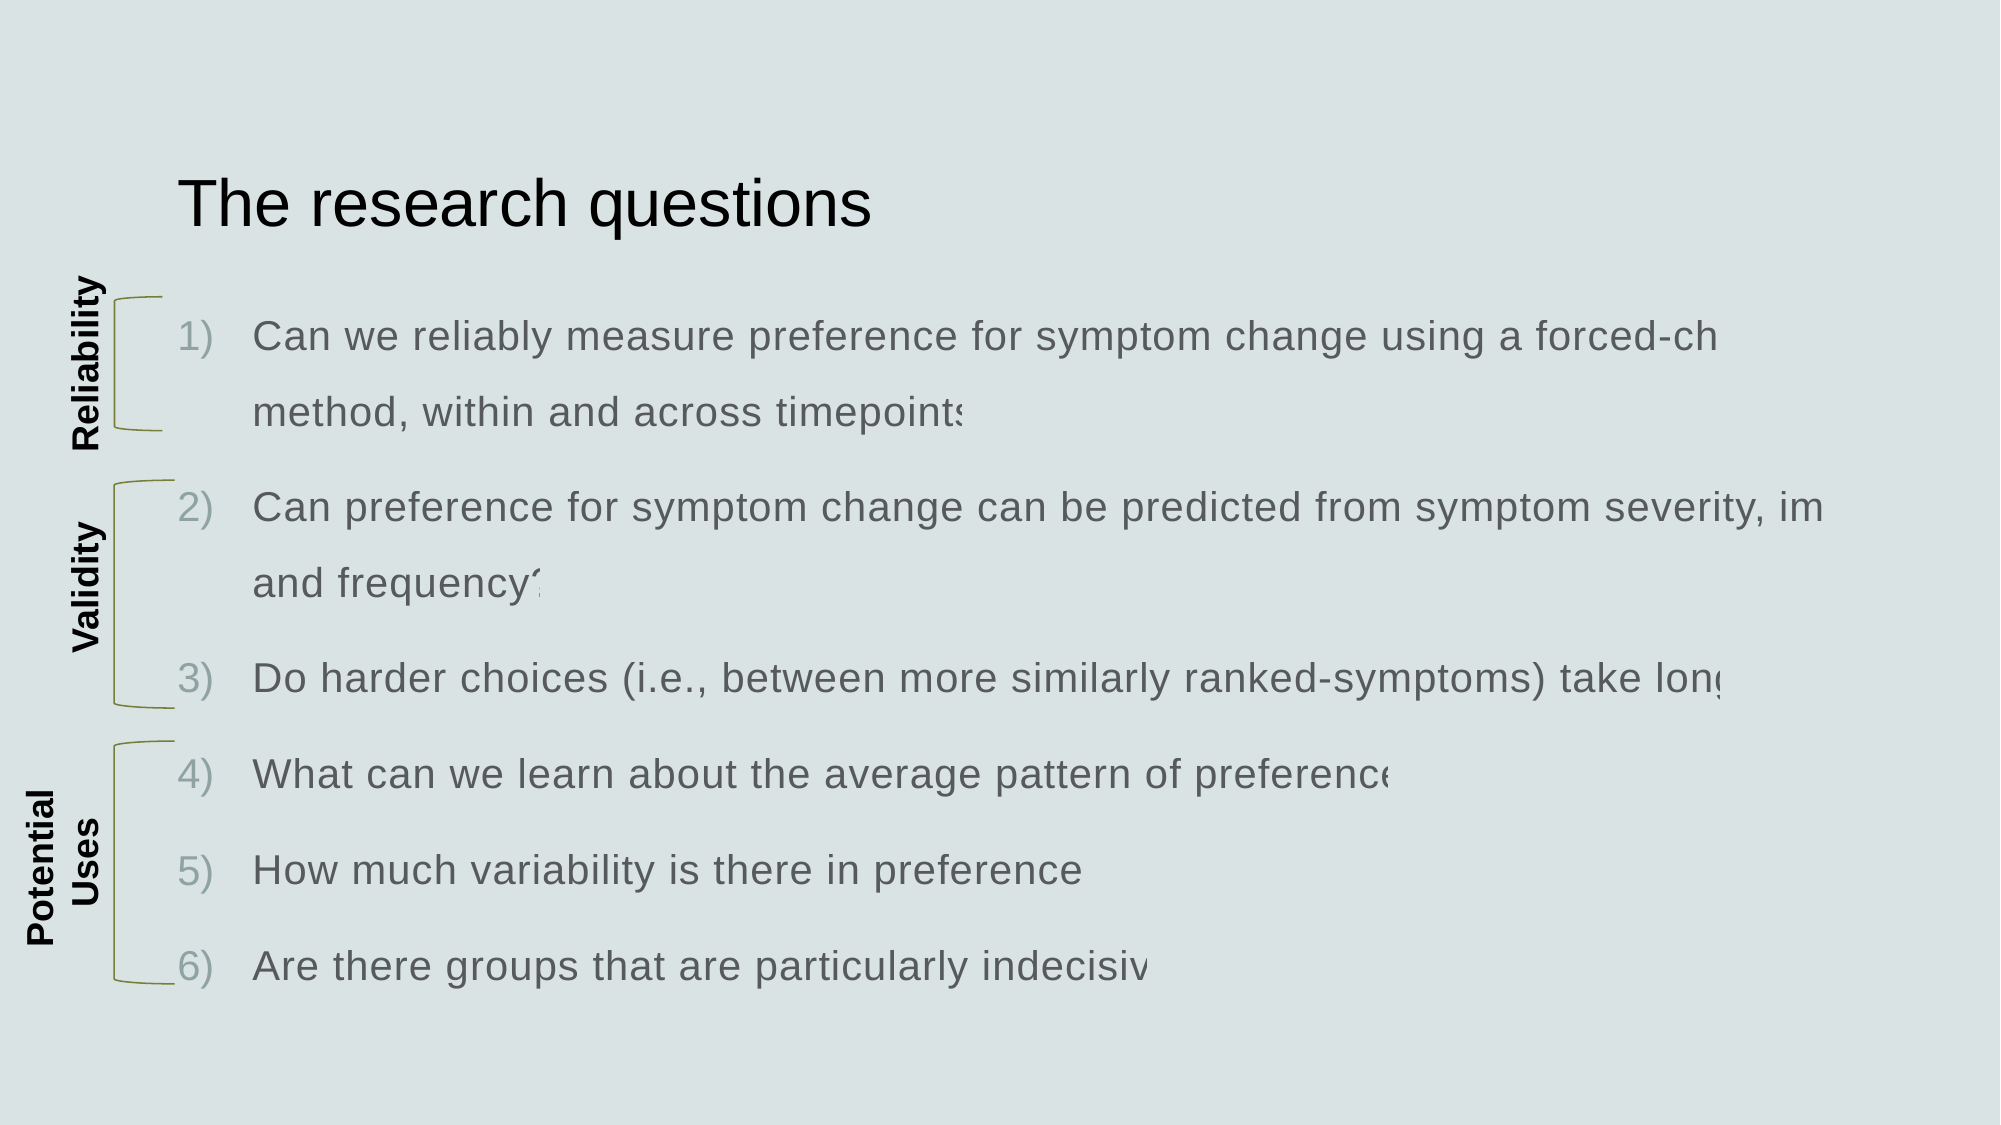

# The research questions
Can we reliably measure preference for symptom change using a forced-choice method, within and across timepoints?
Can preference for symptom change can be predicted from symptom severity, impact and frequency?
Do harder choices (i.e., between more similarly ranked-symptoms) take longer?
What can we learn about the average pattern of preferences?
How much variability is there in preferences?
Are there groups that are particularly indecisive?

Reliability

Validity

Potential
Uses